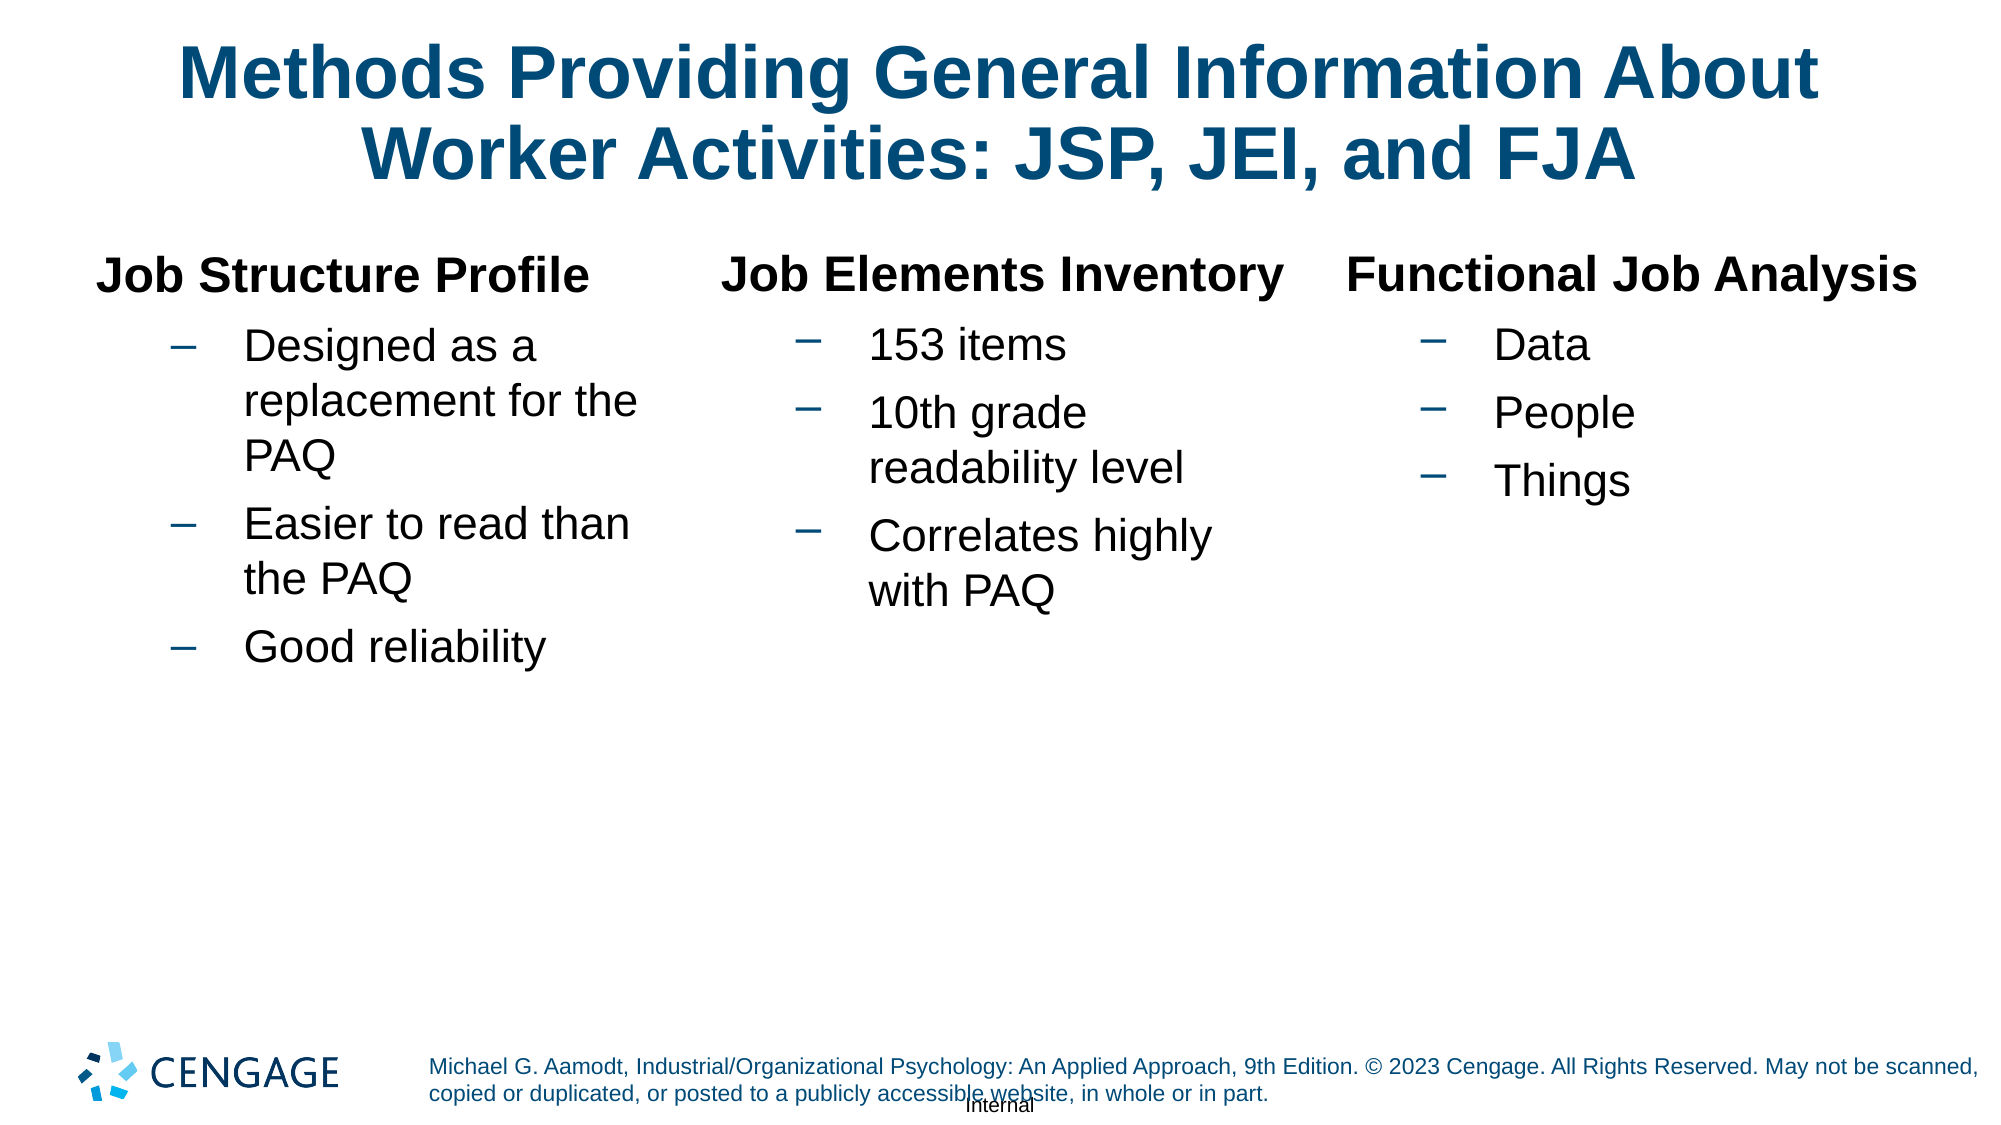

# Methods Providing General Information About Worker Activities: JSP, JEI, and FJA
Job Elements Inventory
153 items
10th grade readability level
Correlates highly with PAQ
Functional Job Analysis
Data
People
Things
Job Structure Profile
Designed as a replacement for the PAQ
Easier to read than the PAQ
Good reliability